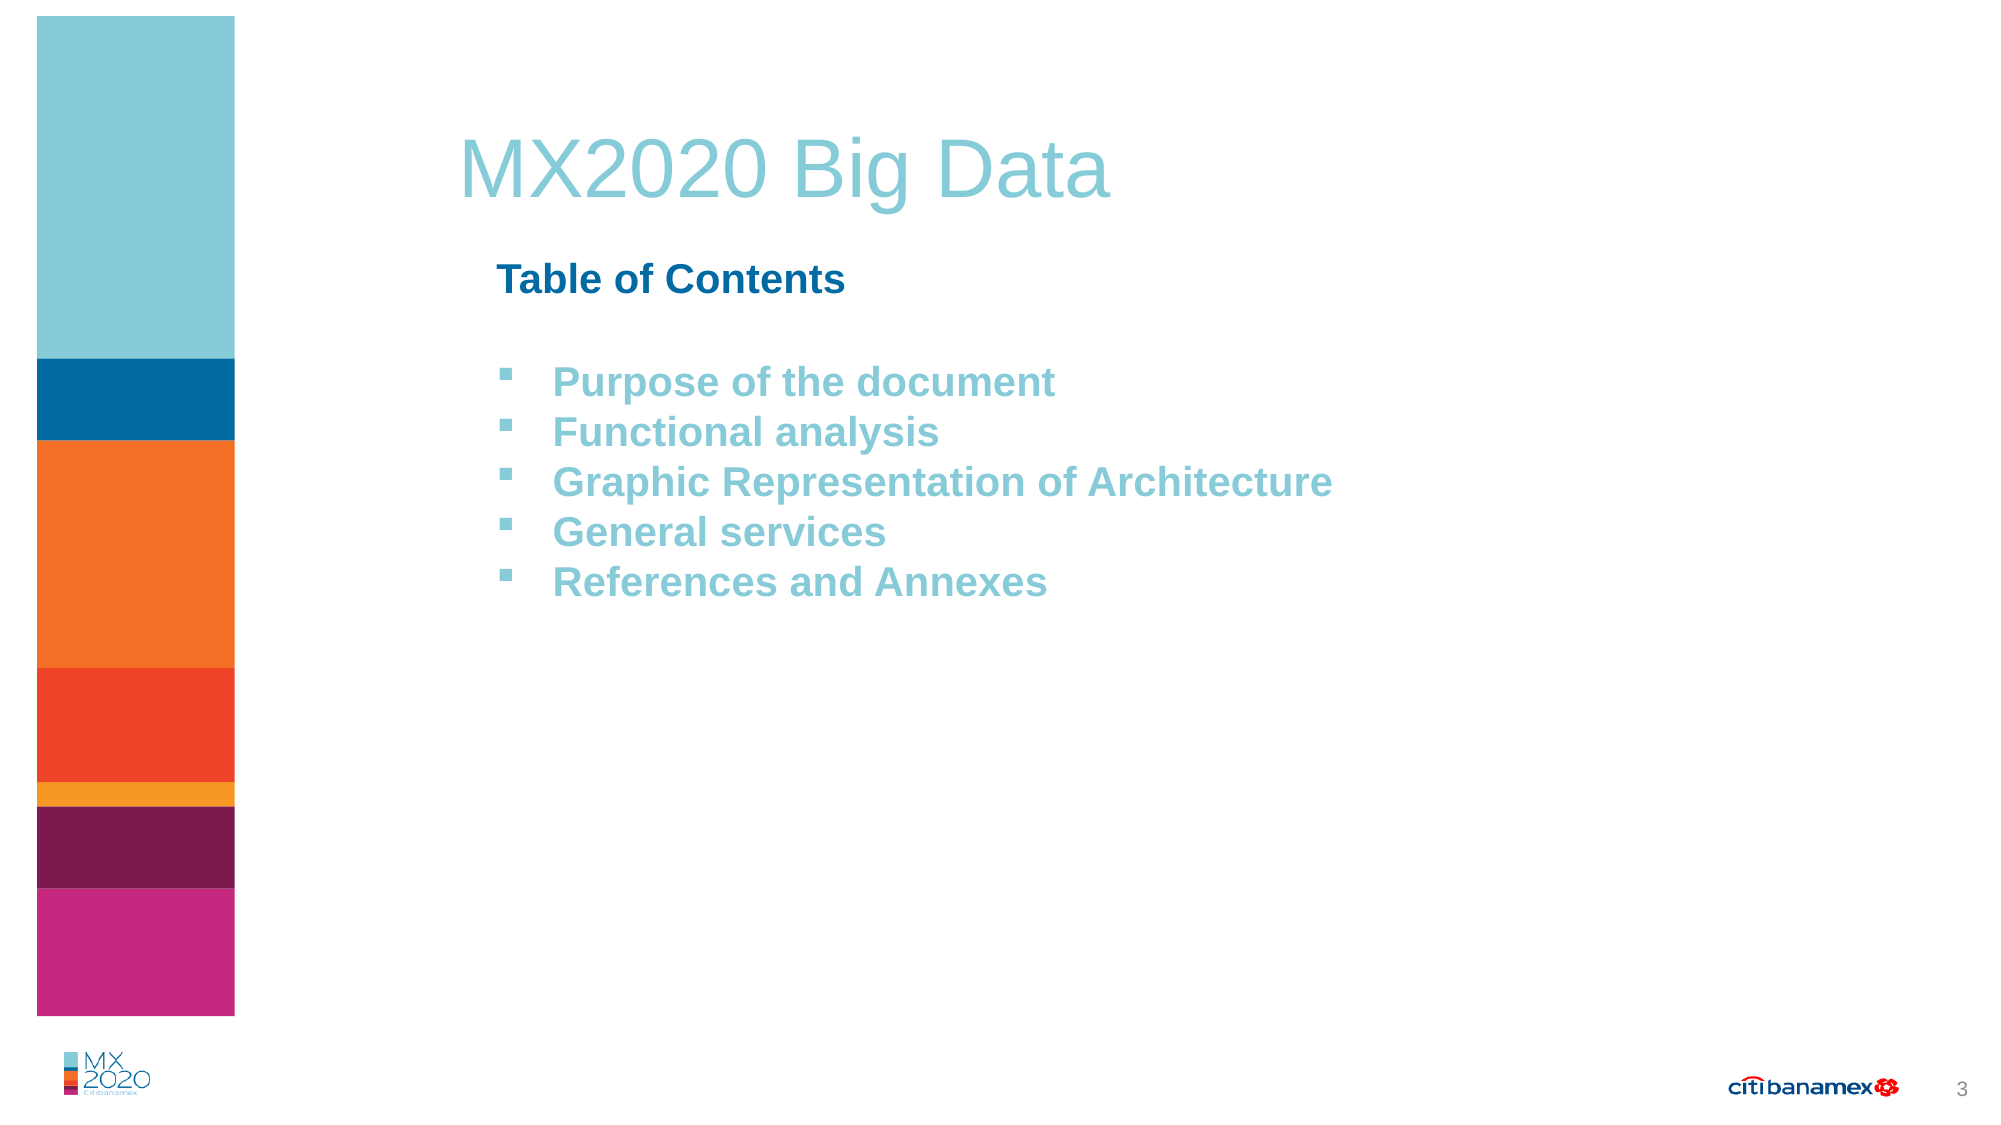

MX2020 Big Data
Table of Contents
Purpose of the document
Functional analysis
Graphic Representation of Architecture
General services
References and Annexes